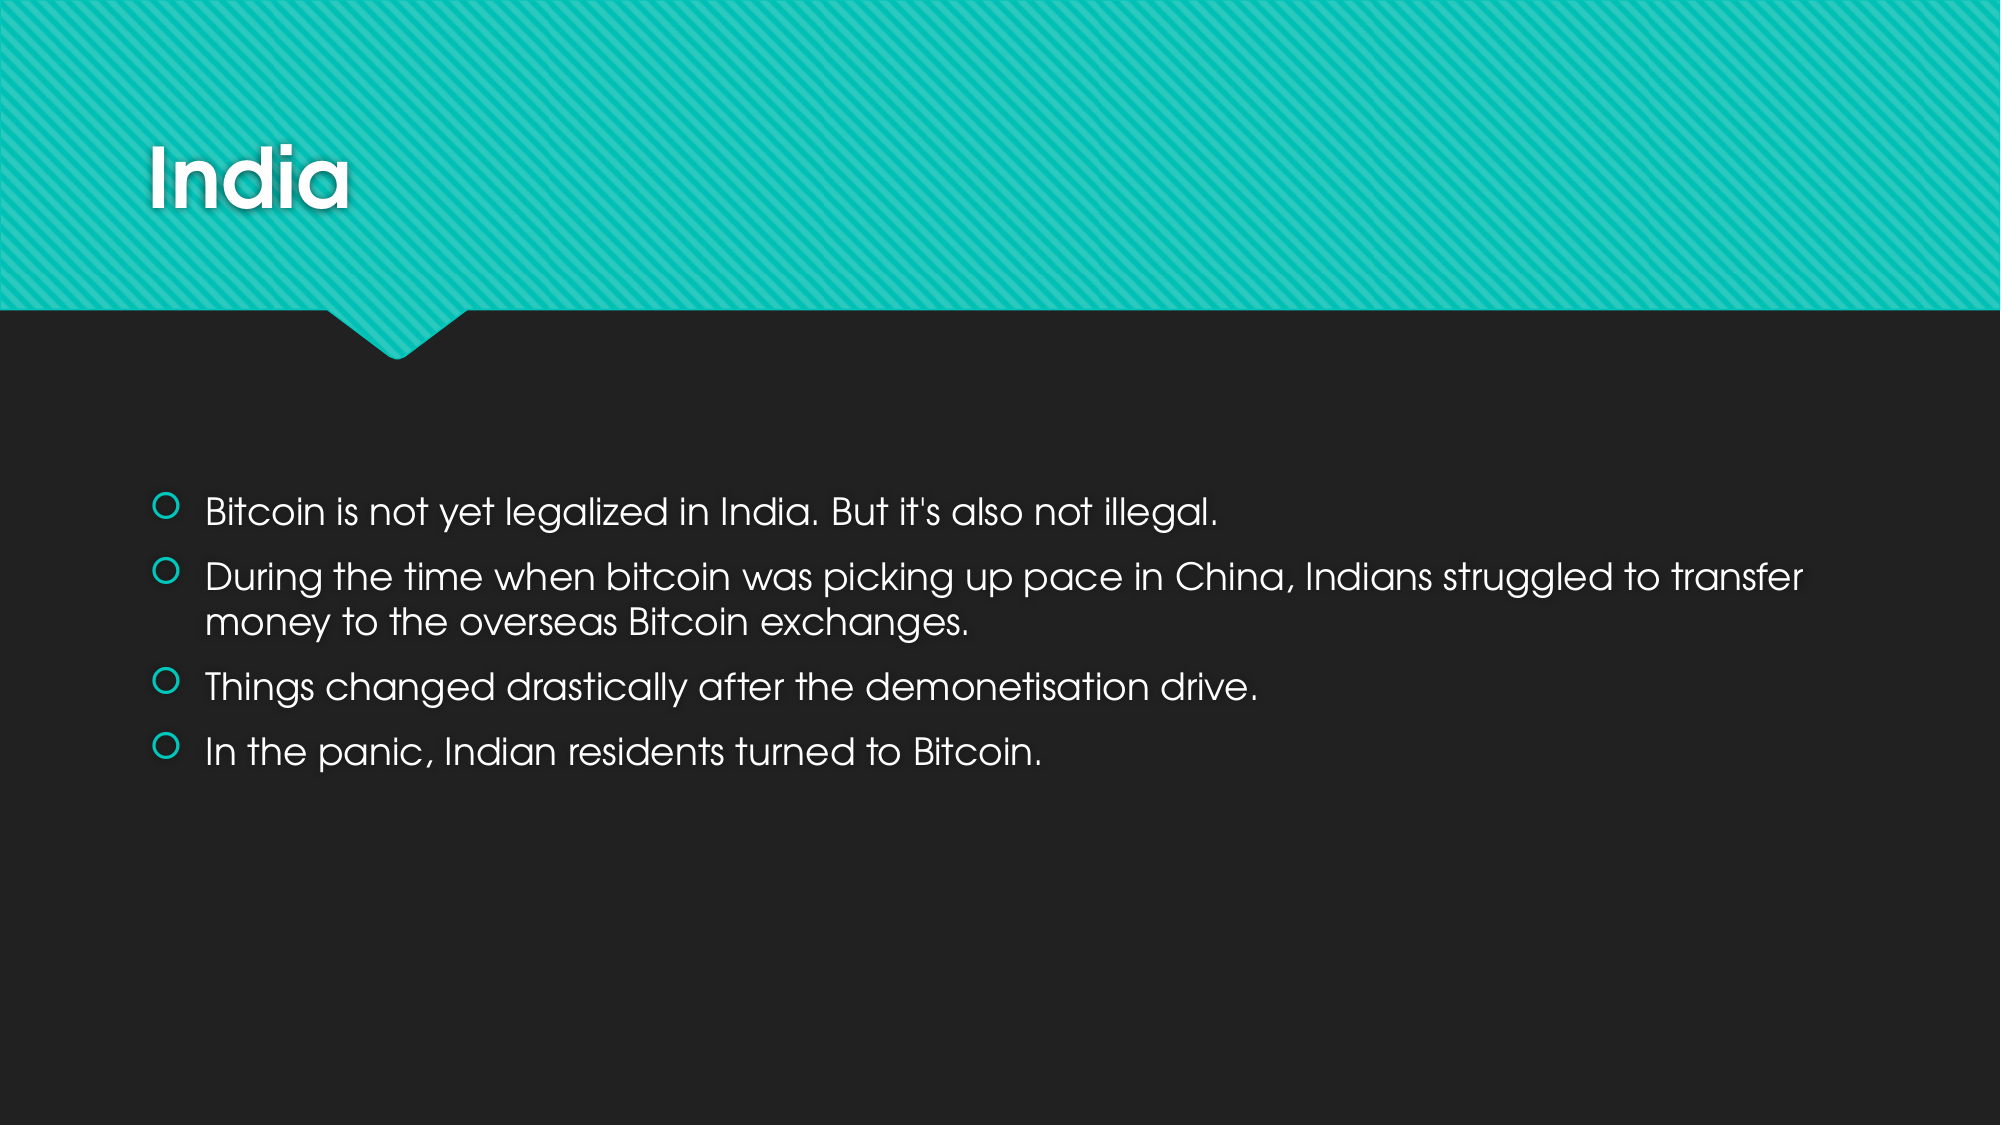

# India
Bitcoin is not yet legalized in India. But it's also not illegal.
During the time when bitcoin was picking up pace in China, Indians struggled to transfer money to the overseas Bitcoin exchanges.
Things changed drastically after the demonetisation drive.
In the panic, Indian residents turned to Bitcoin.